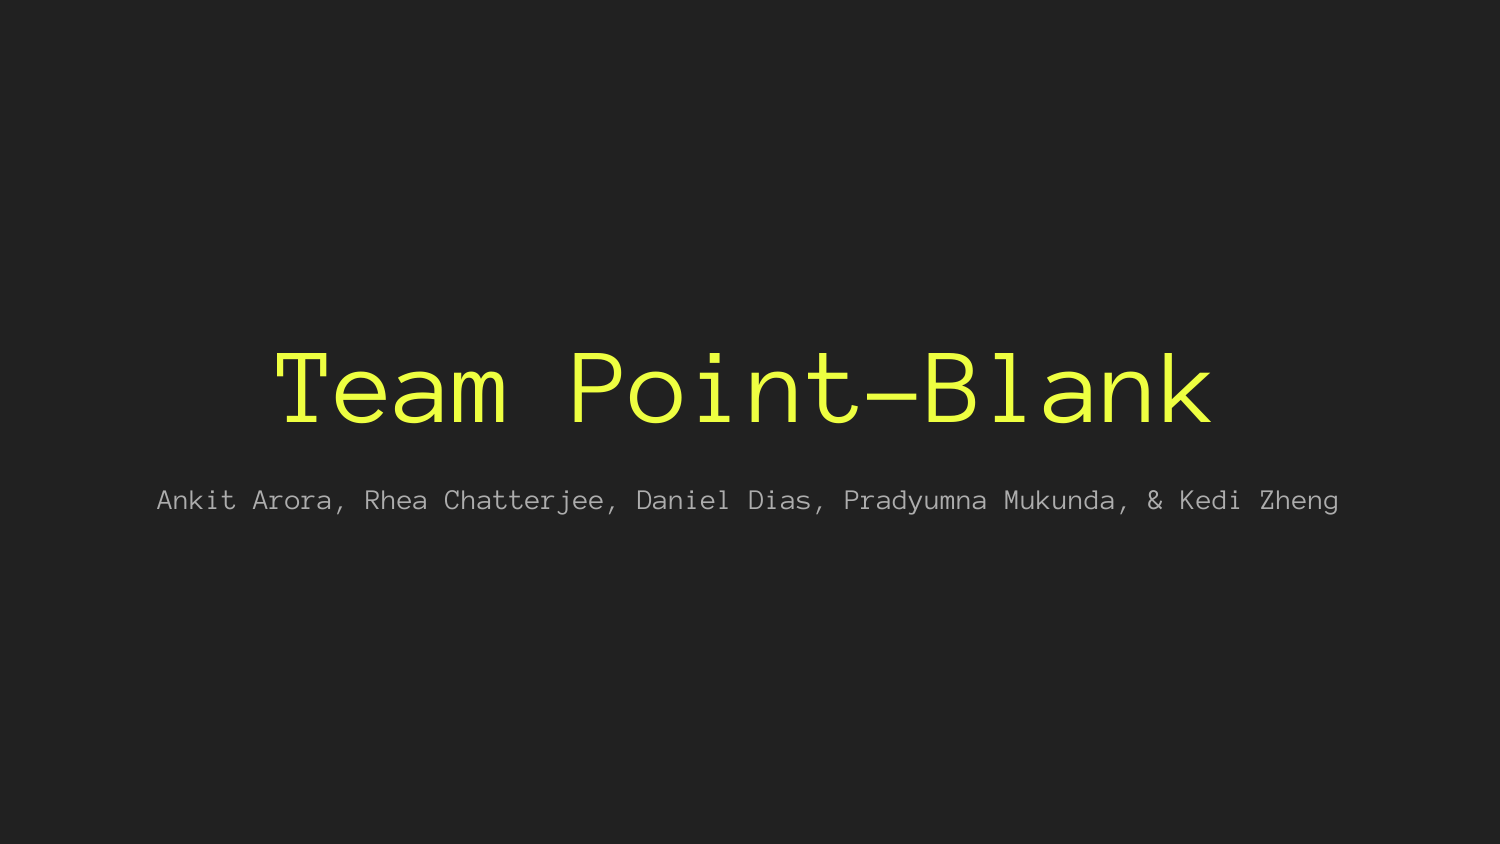

# Team Point-Blank
Ankit Arora, Rhea Chatterjee, Daniel Dias, Pradyumna Mukunda, & Kedi Zheng